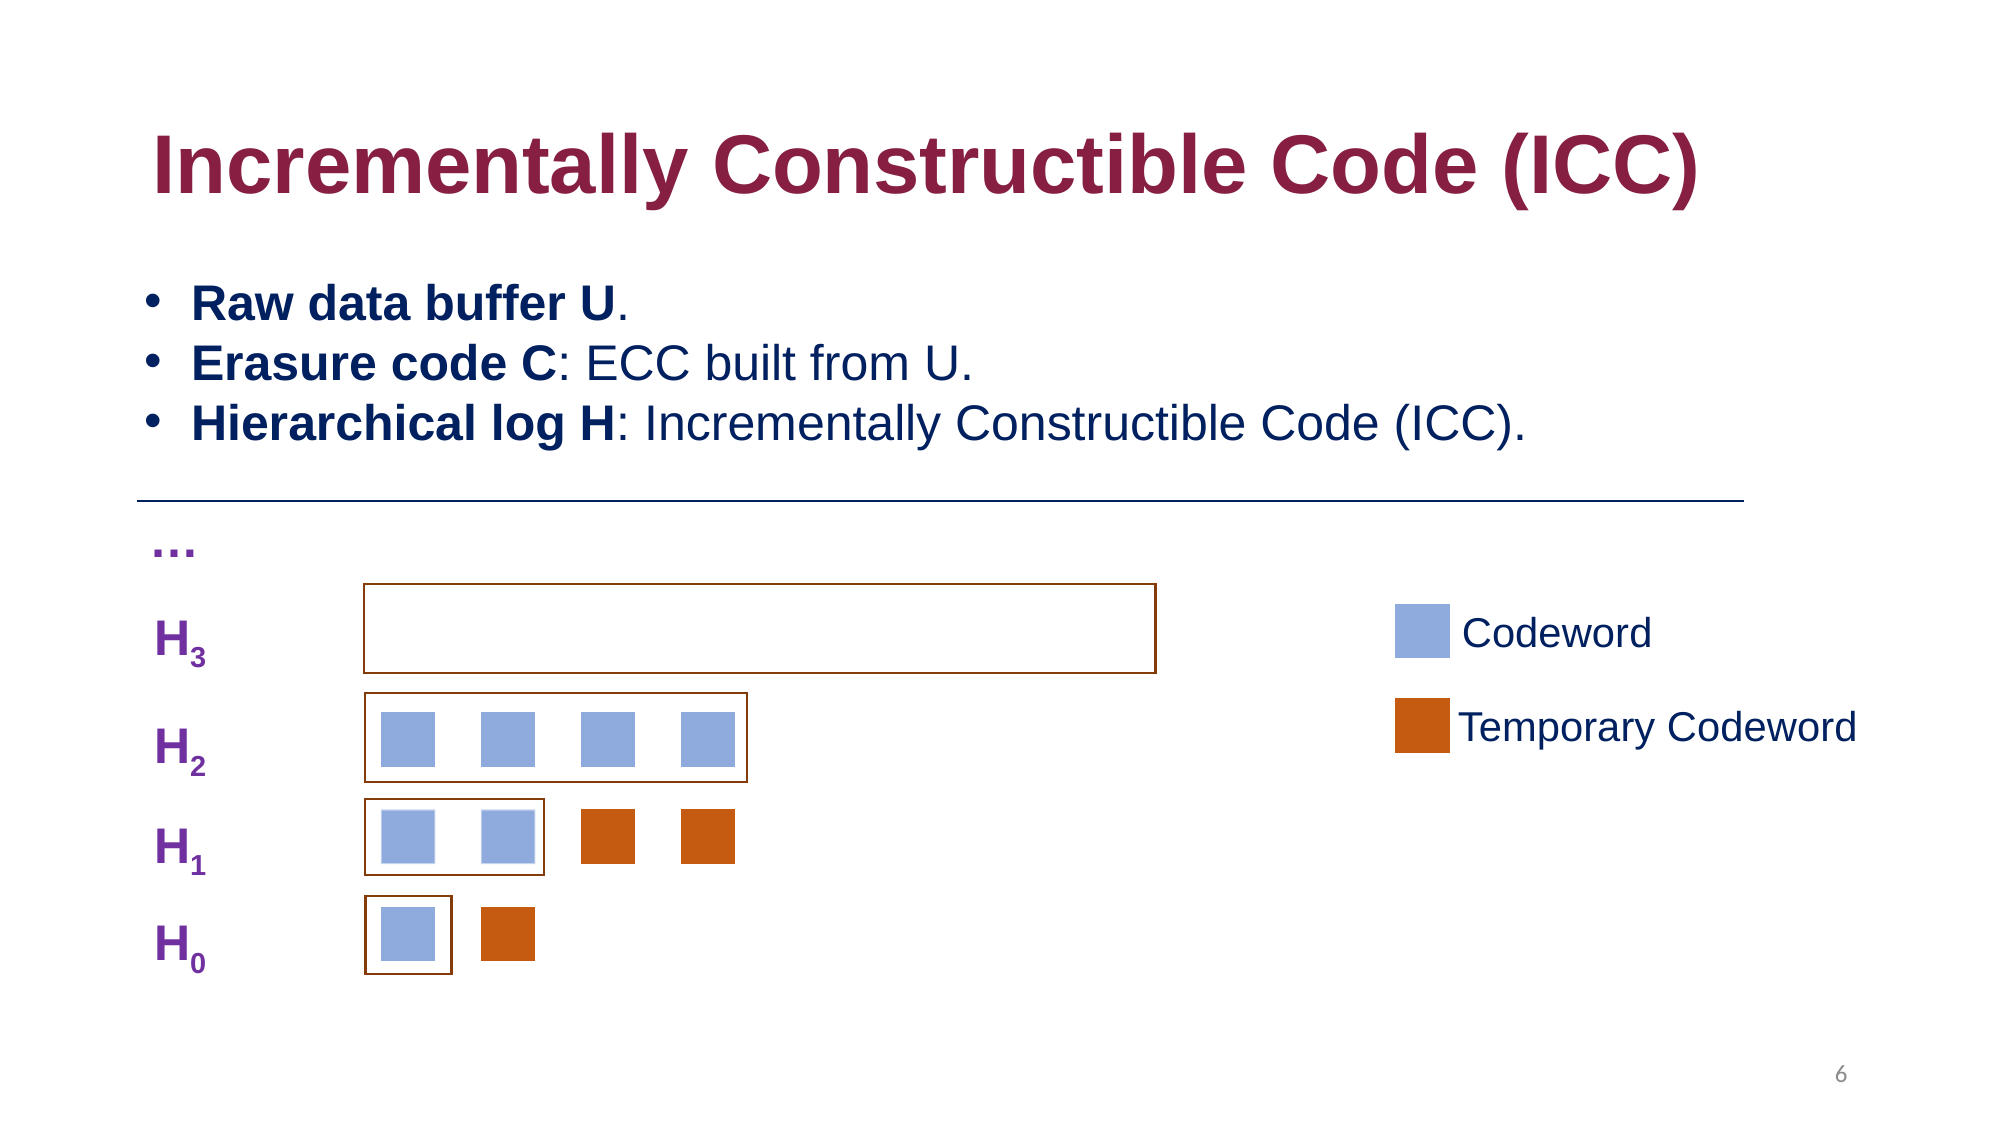

# Incrementally Constructible Code (ICC)
Raw data buffer U.
Erasure code C: ECC built from U.
Hierarchical log H: Incrementally Constructible Code (ICC).
…

H3
Codeword

Temporary Codeword

H2

H1

H0

6